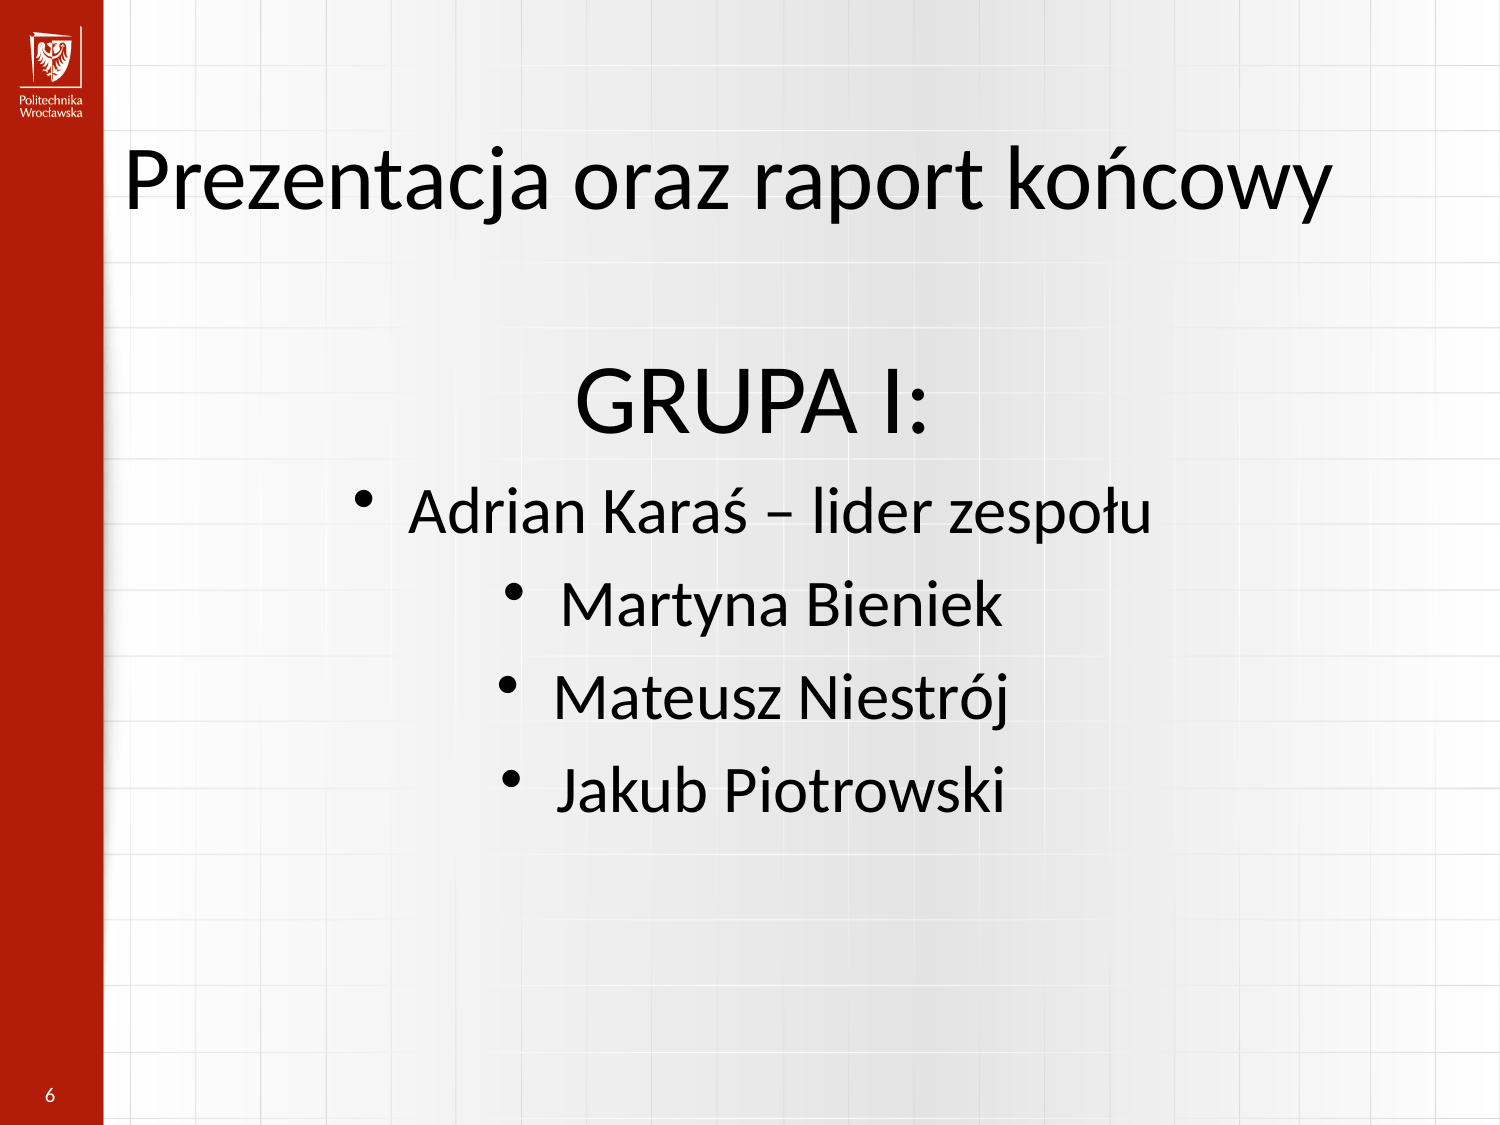

Prezentacja oraz raport końcowy
GRUPA I:
Adrian Karaś – lider zespołu
Martyna Bieniek
Mateusz Niestrój
Jakub Piotrowski